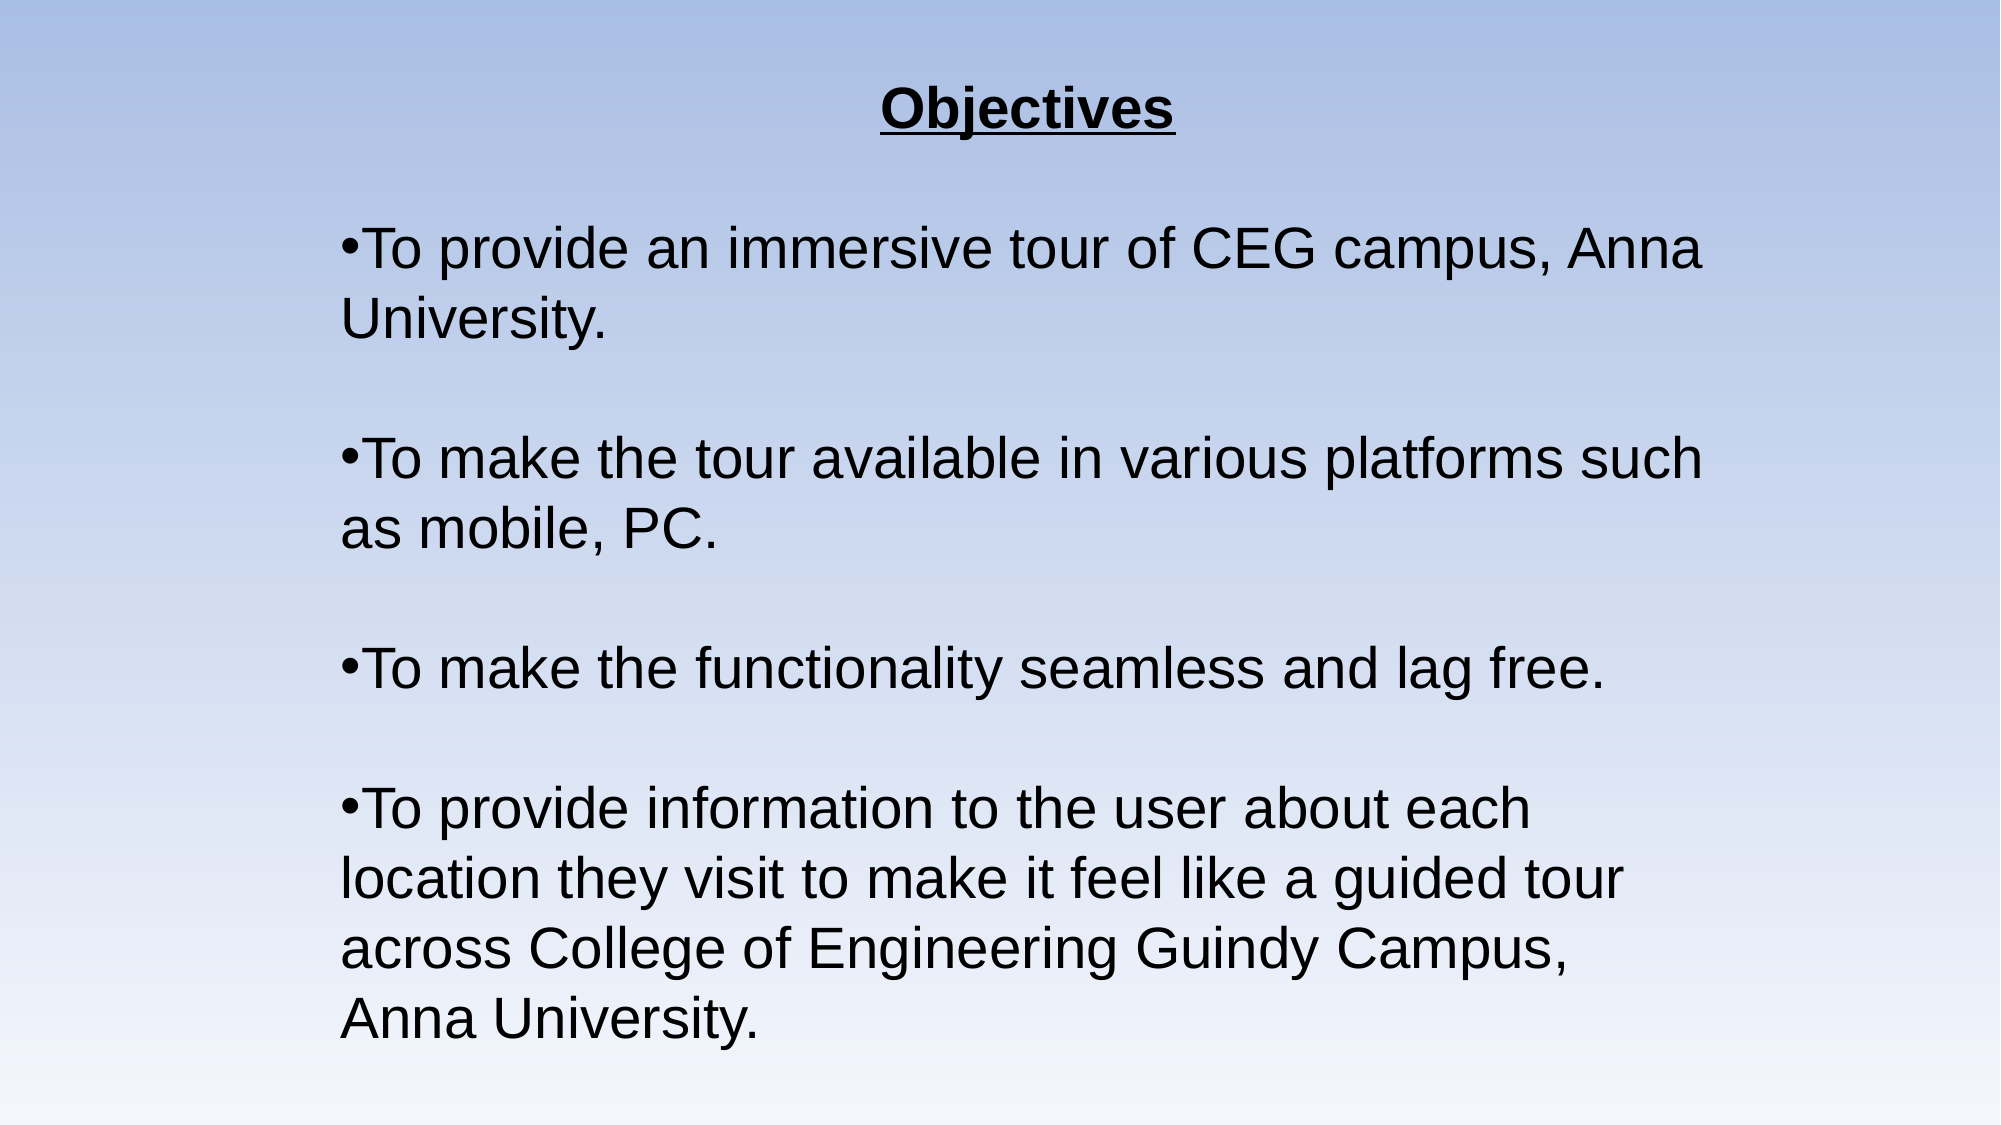

Objectives

To provide an immersive tour of CEG campus, Anna University.

To make the tour available in various platforms such as mobile, PC.

To make the functionality seamless and lag free.

To provide information to the user about each location they visit to make it feel like a guided tour across College of Engineering Guindy Campus, Anna University.